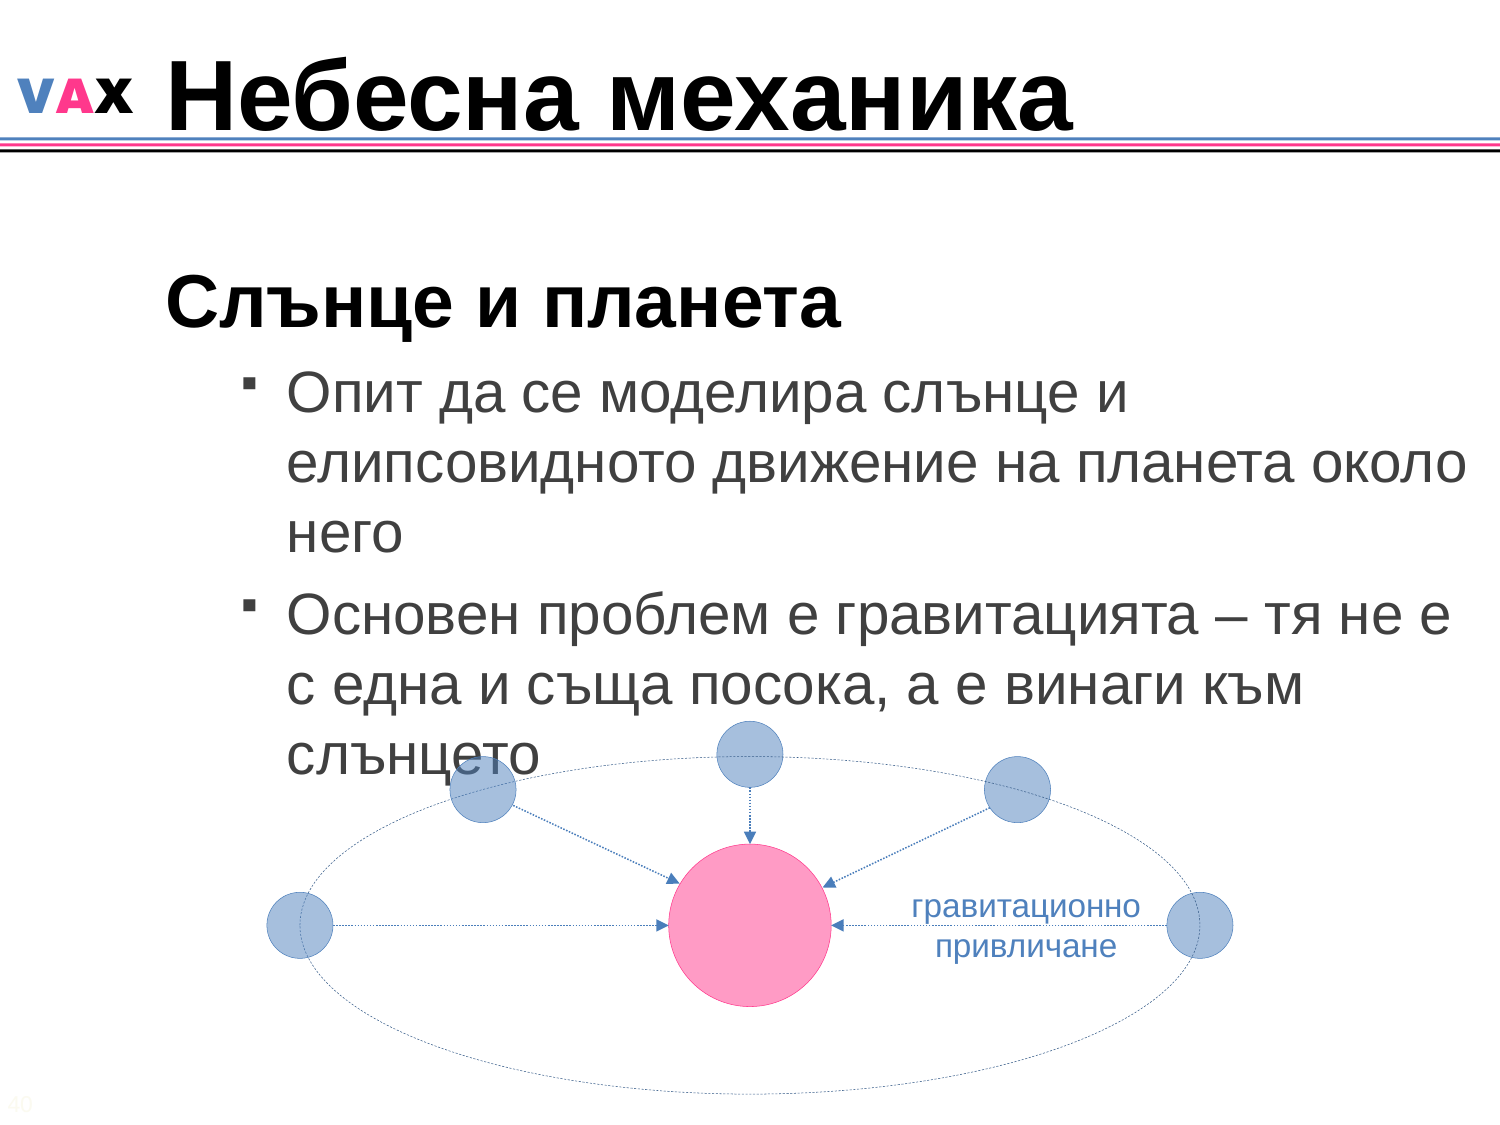

# Небесна механика
Слънце и планета
Опит да се моделира слънце и елипсовидното движение на планета около него
Основен проблем е гравитацията – тя не е с една и съща посока, а е винаги към слънцето

гравитационно
привличане